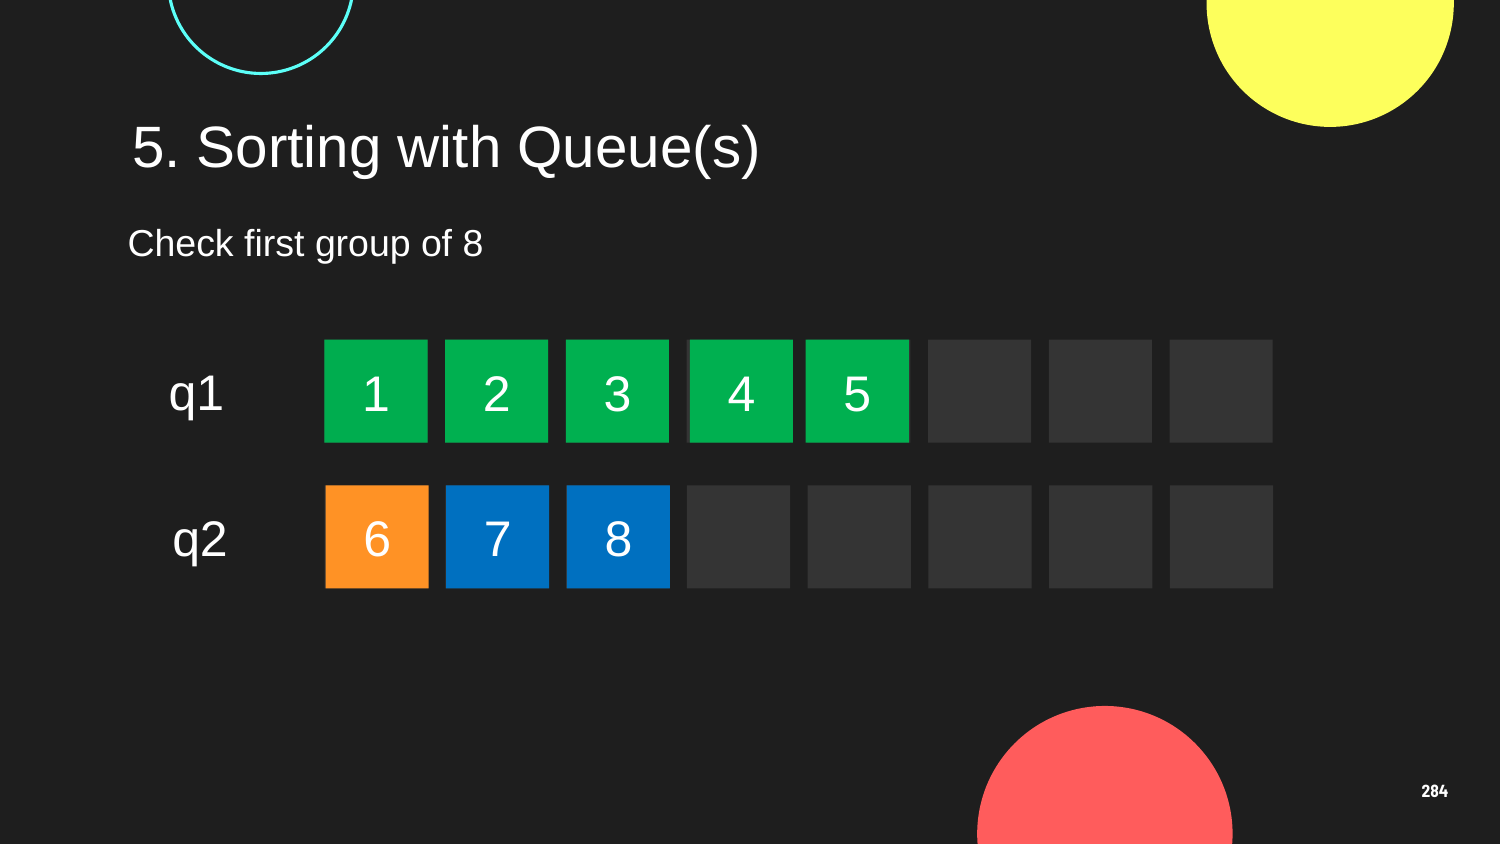

# 5. Sorting with Queue(s)
Check first group of 8
1
4
5
2
3

q1
6
8

7

q2
284